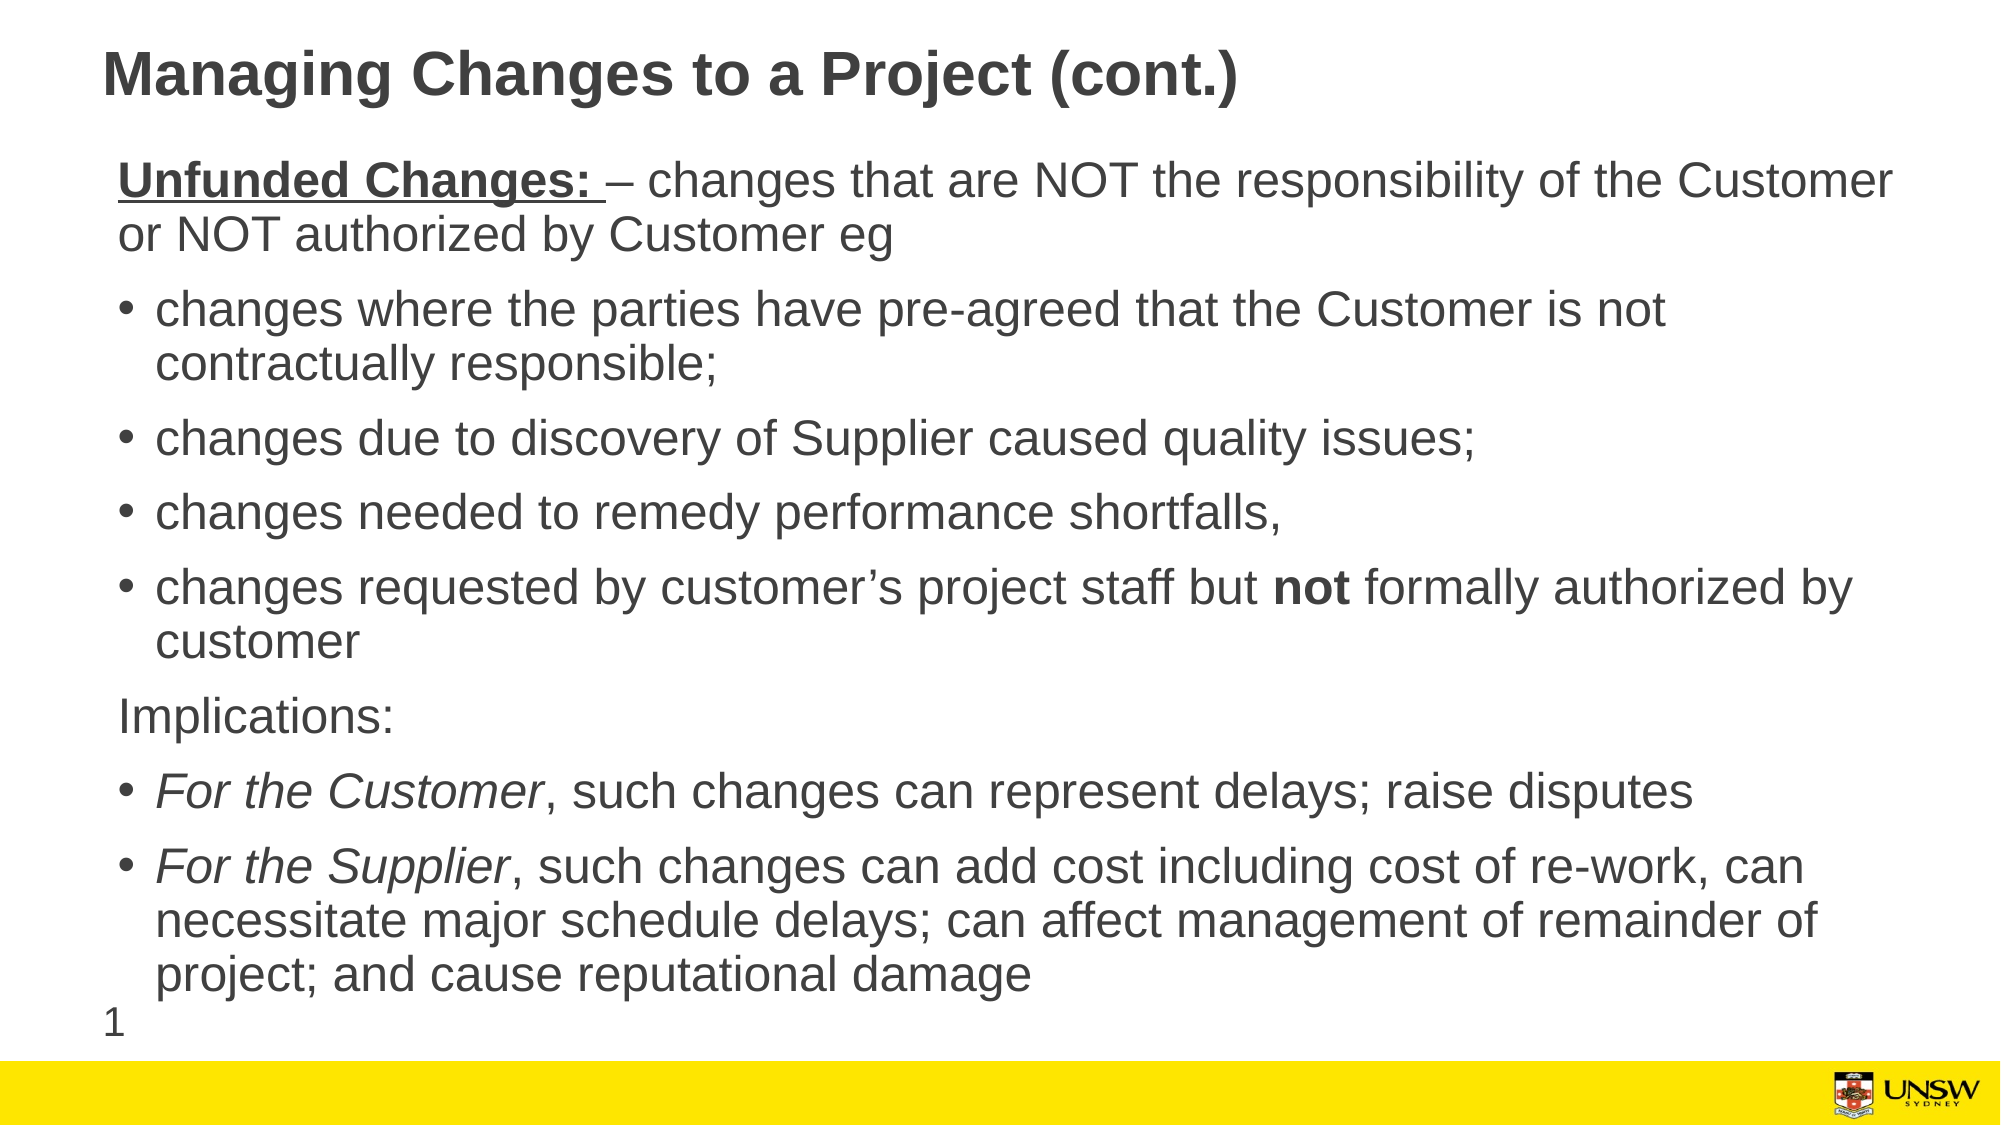

# Managing Changes to a Project (cont.)
Unfunded Changes: – changes that are NOT the responsibility of the Customer or NOT authorized by Customer eg
changes where the parties have pre-agreed that the Customer is not contractually responsible;
changes due to discovery of Supplier caused quality issues;
changes needed to remedy performance shortfalls,
changes requested by customer’s project staff but not formally authorized by customer
Implications:
For the Customer, such changes can represent delays; raise disputes
For the Supplier, such changes can add cost including cost of re-work, can necessitate major schedule delays; can affect management of remainder of project; and cause reputational damage

1